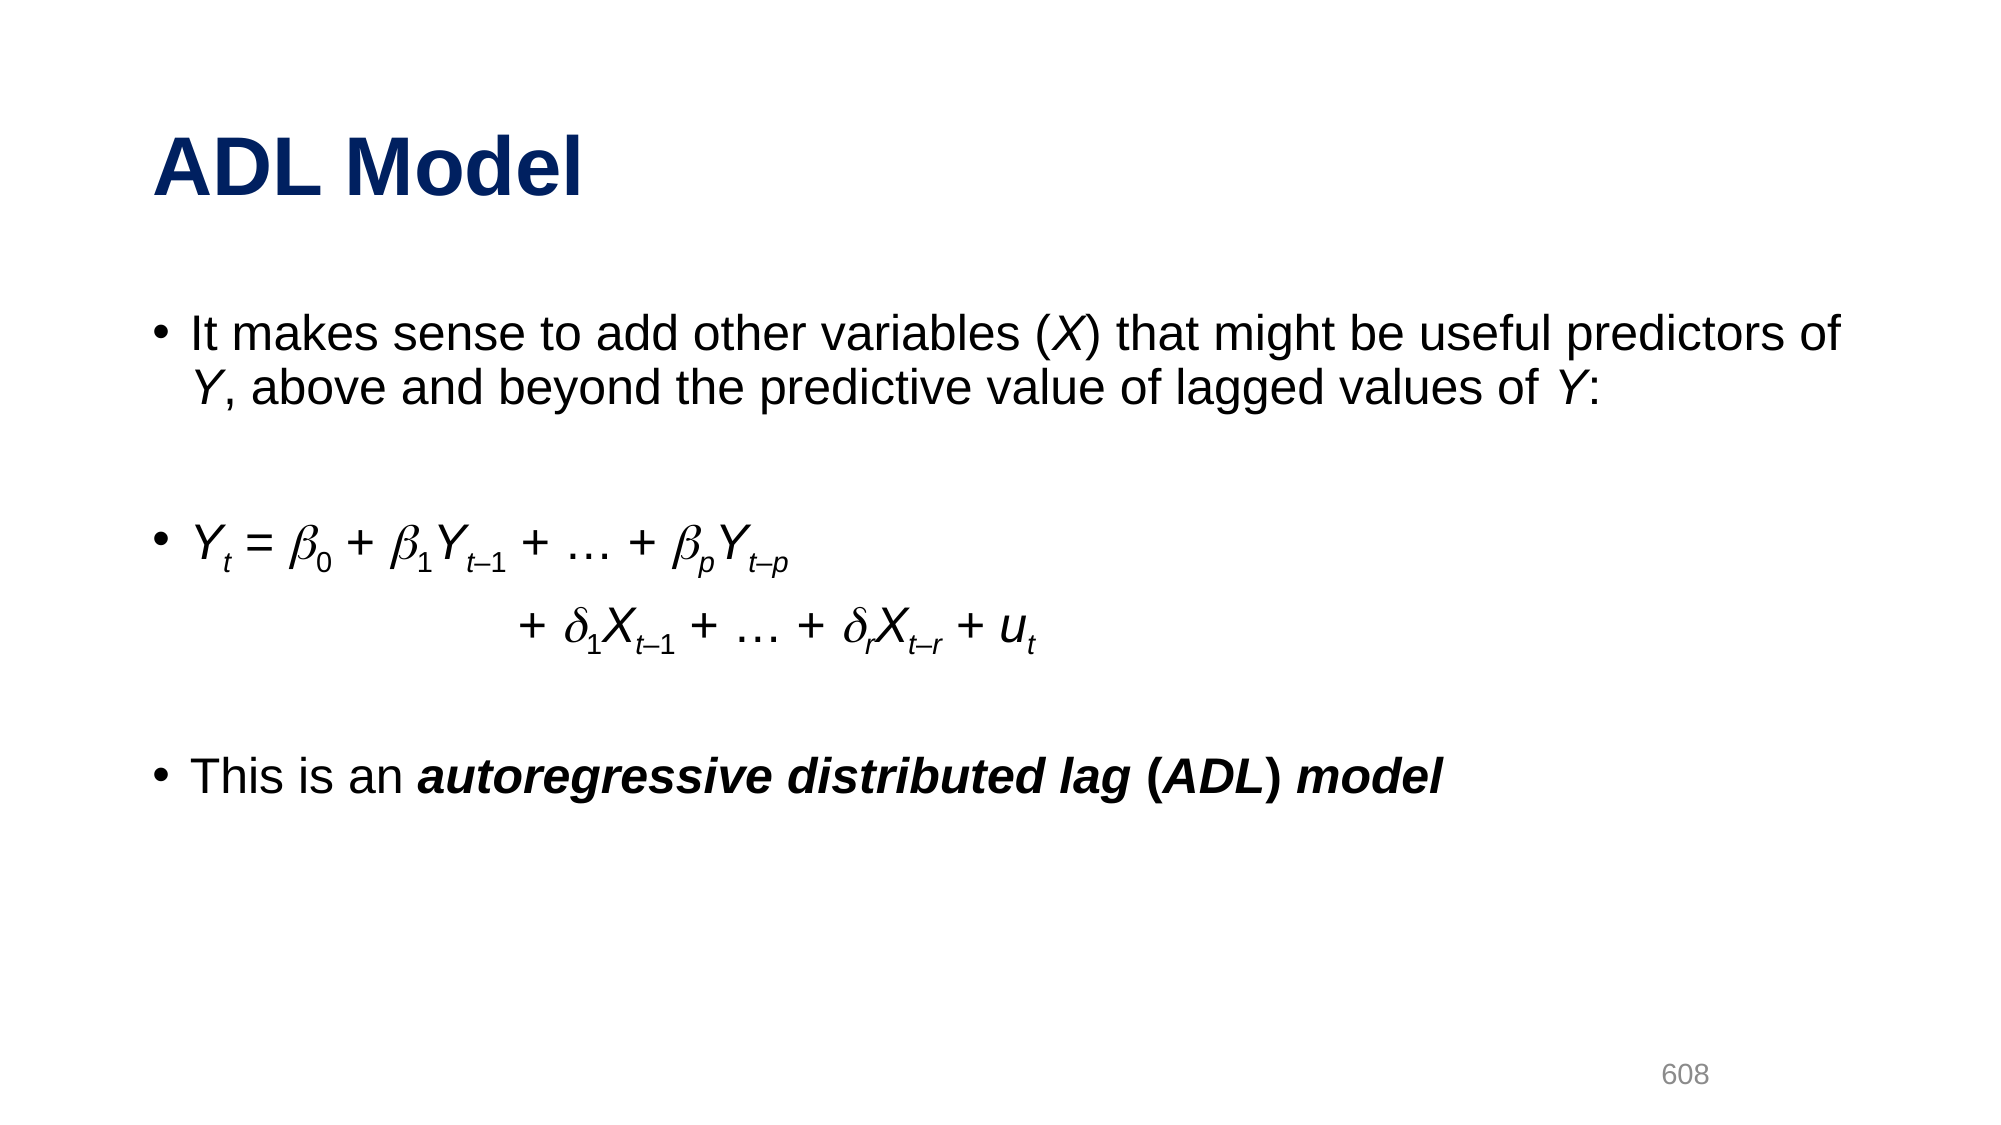

# ADL Model
It makes sense to add other variables (X) that might be useful predictors of Y, above and beyond the predictive value of lagged values of Y:

Yt = β0 + β1Yt–1 + … + βpYt–p
		  	  + δ1Xt–1 + … + δrXt–r + ut

This is an autoregressive distributed lag (ADL) model
608